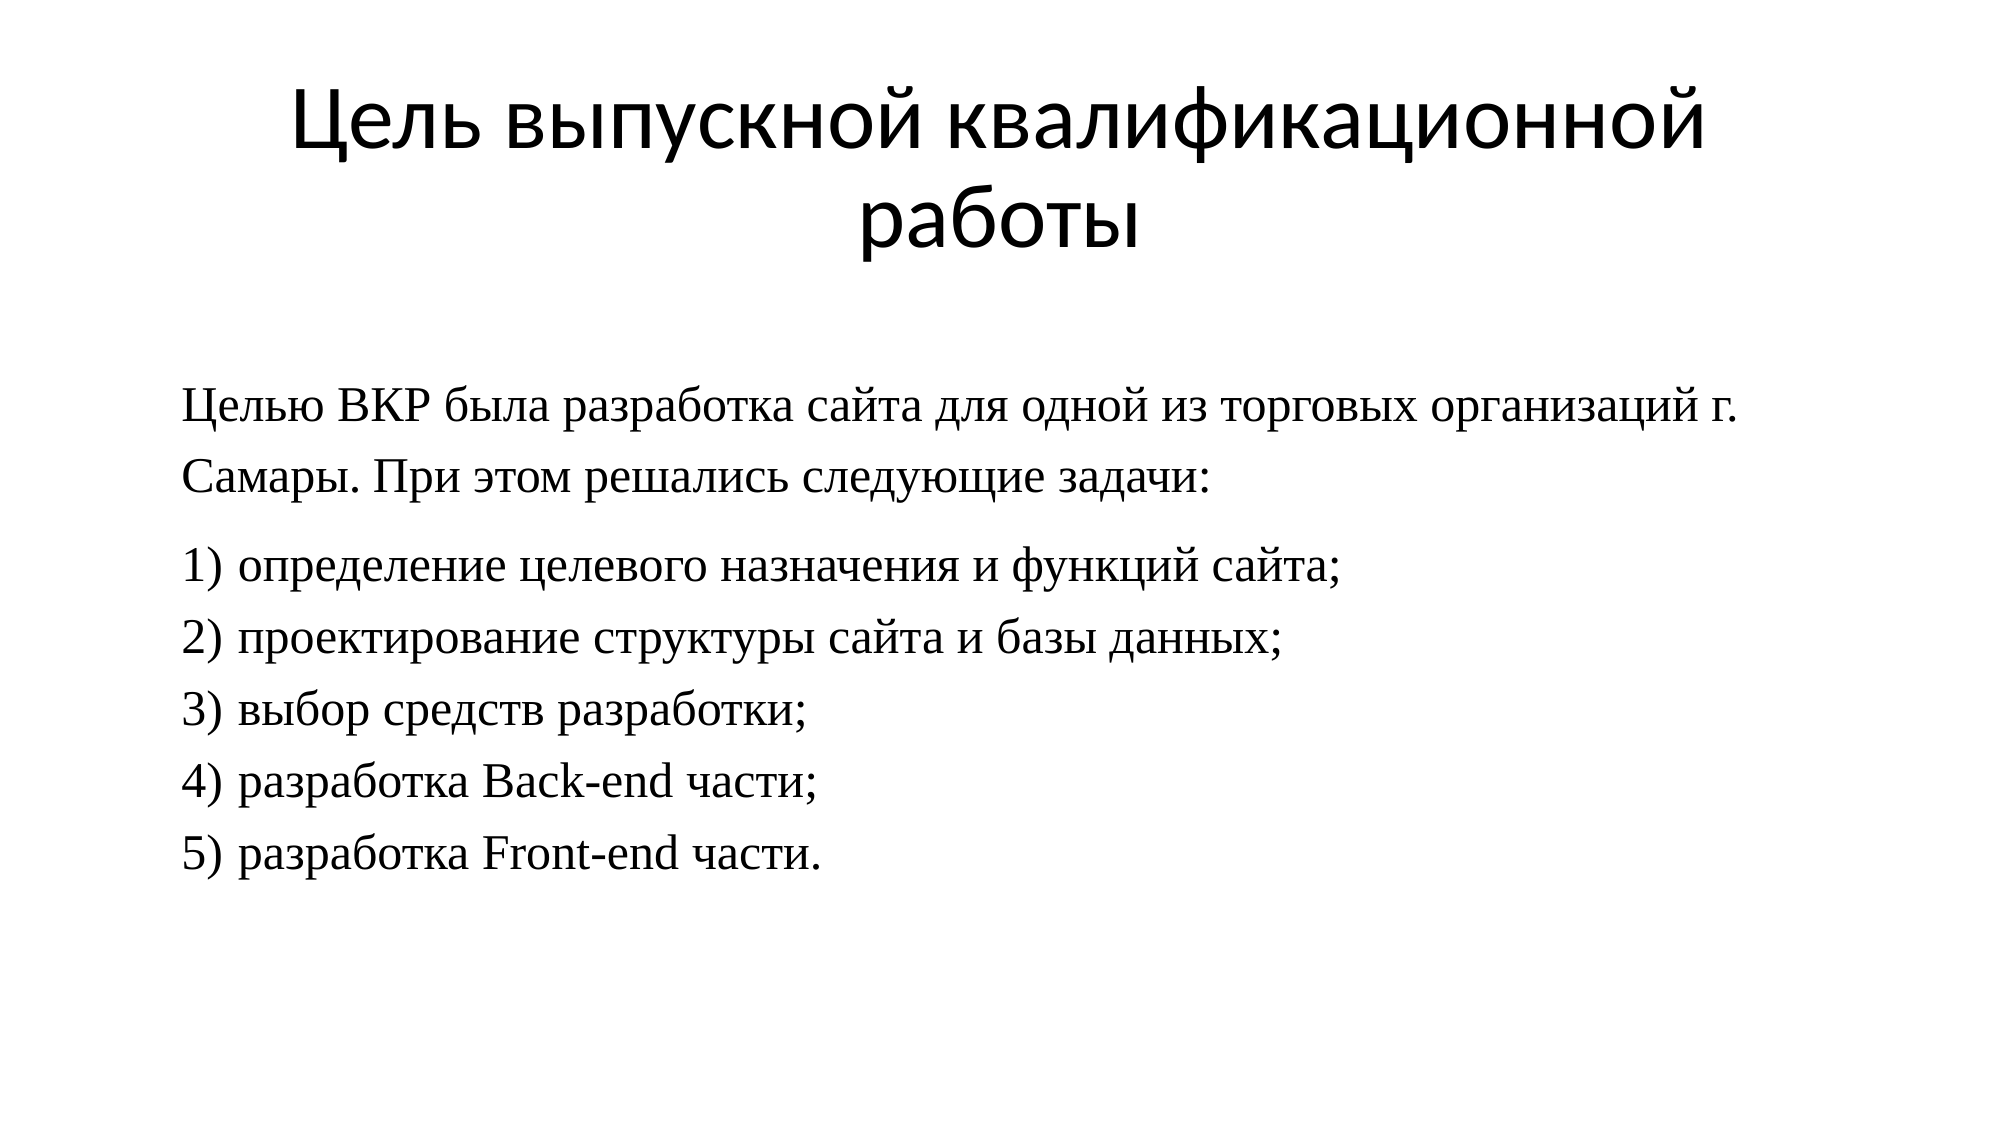

# Цель выпускной квалификационной работы
Целью ВКР была разработка сайта для одной из торговых организаций г. Самары. При этом решались следующие задачи:
определение целевого назначения и функций сайта;
проектирование структуры сайта и базы данных;
выбор средств разработки;
разработка Back-end части;
разработка Front-end части.